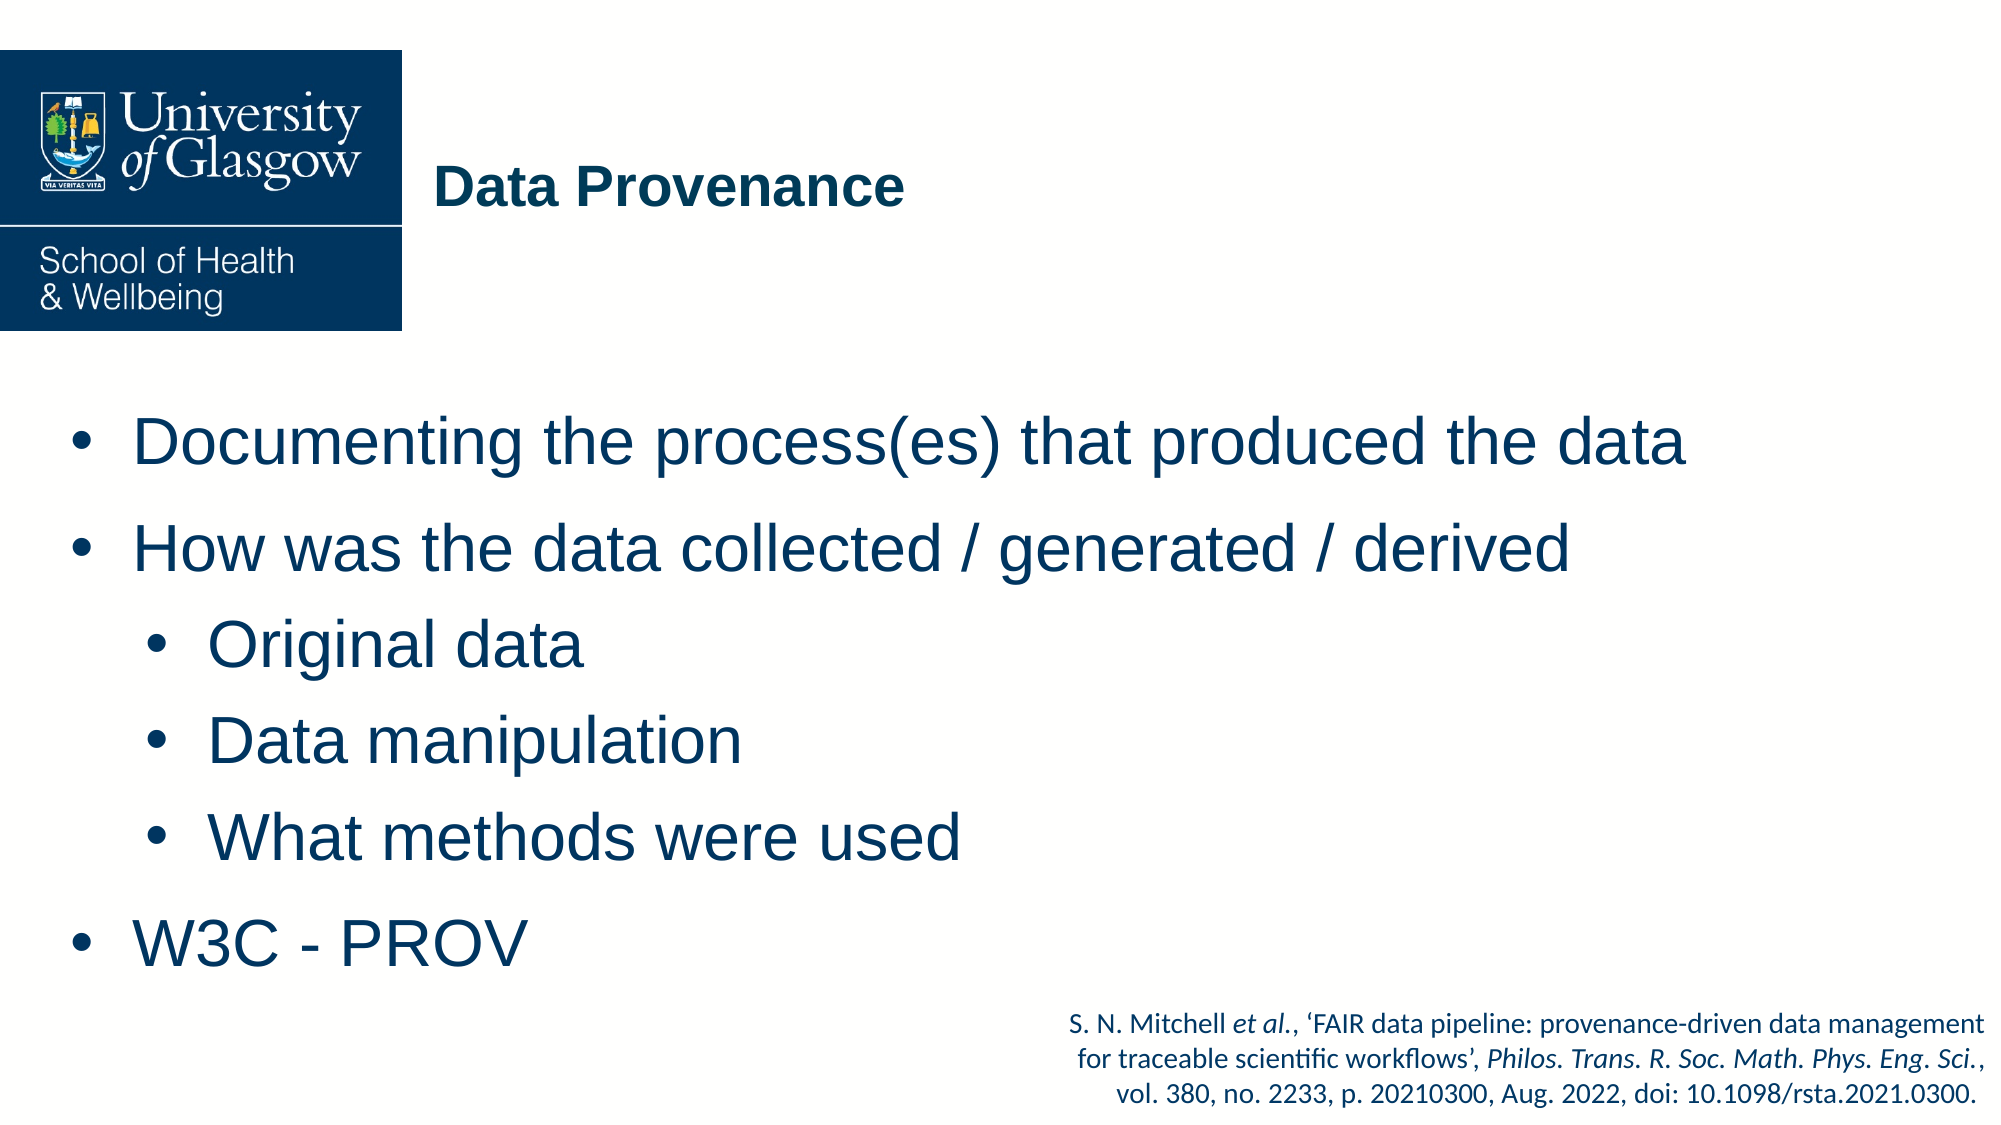

# Data Provenance
Documenting the process(es) that produced the data
How was the data collected / generated / derived
Original data
Data manipulation
What methods were used
W3C - PROV

S. N. Mitchell et al., ‘FAIR data pipeline: provenance-driven data management for traceable scientific workflows’, Philos. Trans. R. Soc. Math. Phys. Eng. Sci., vol. 380, no. 2233, p. 20210300, Aug. 2022, doi: 10.1098/rsta.2021.0300.